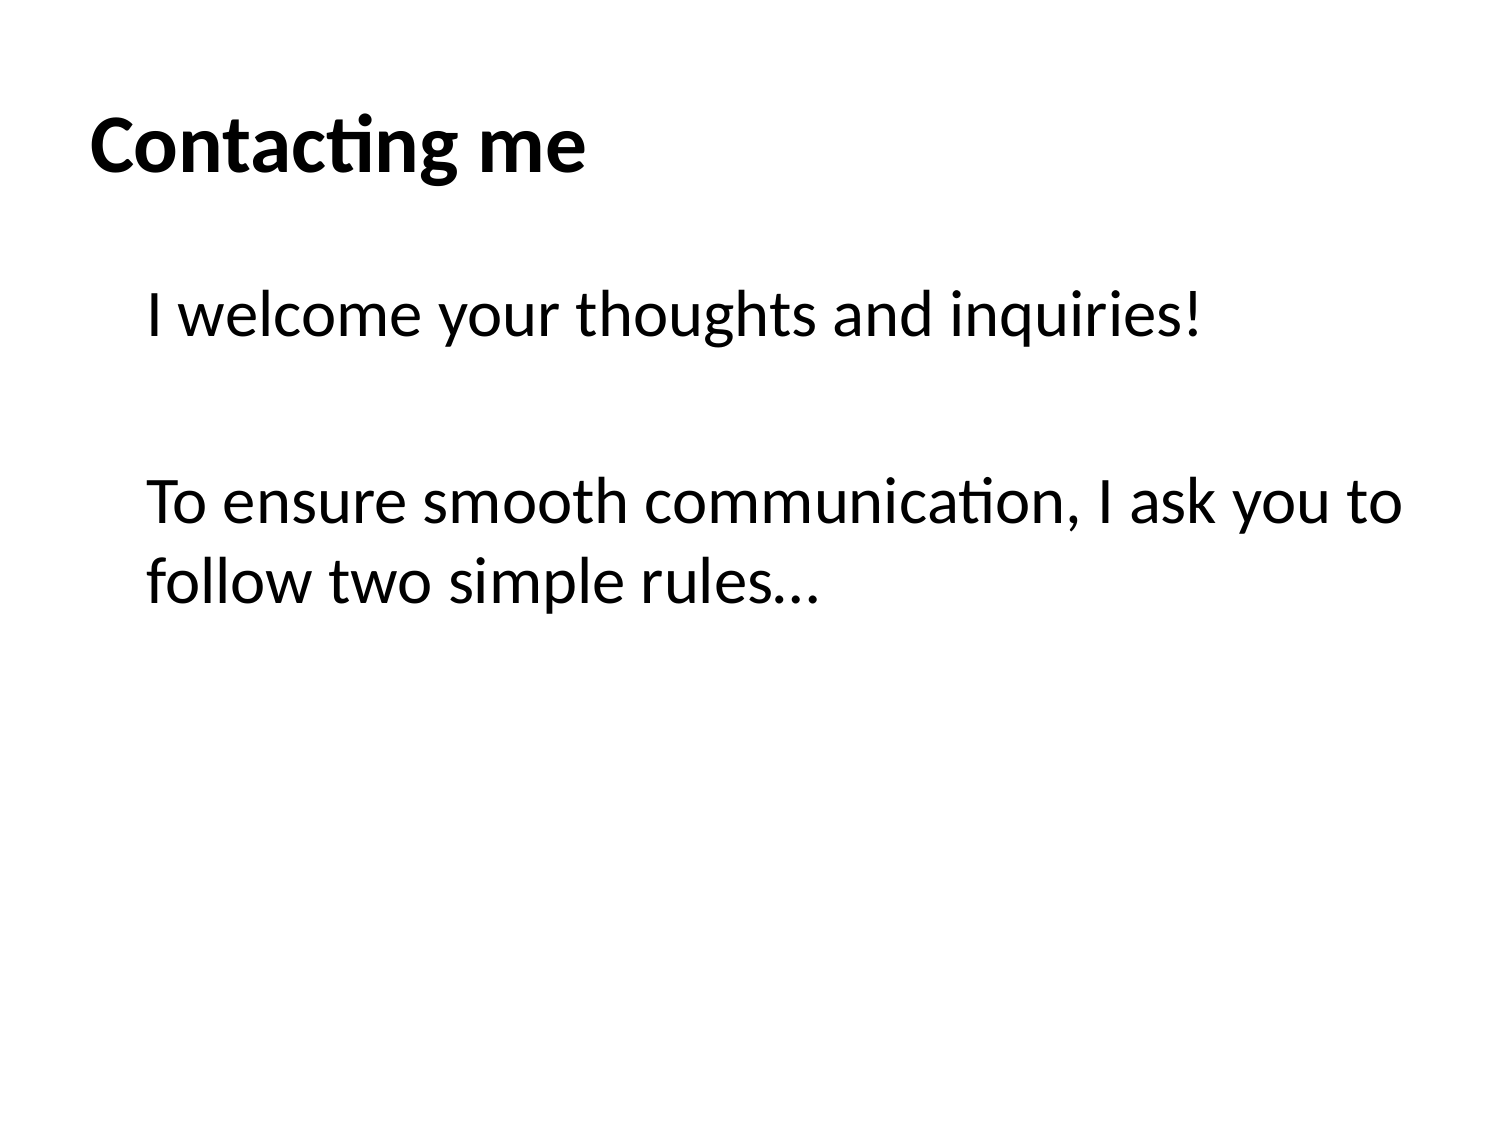

# Contacting me
I welcome your thoughts and inquiries!

To ensure smooth communication, I ask you to follow two simple rules…